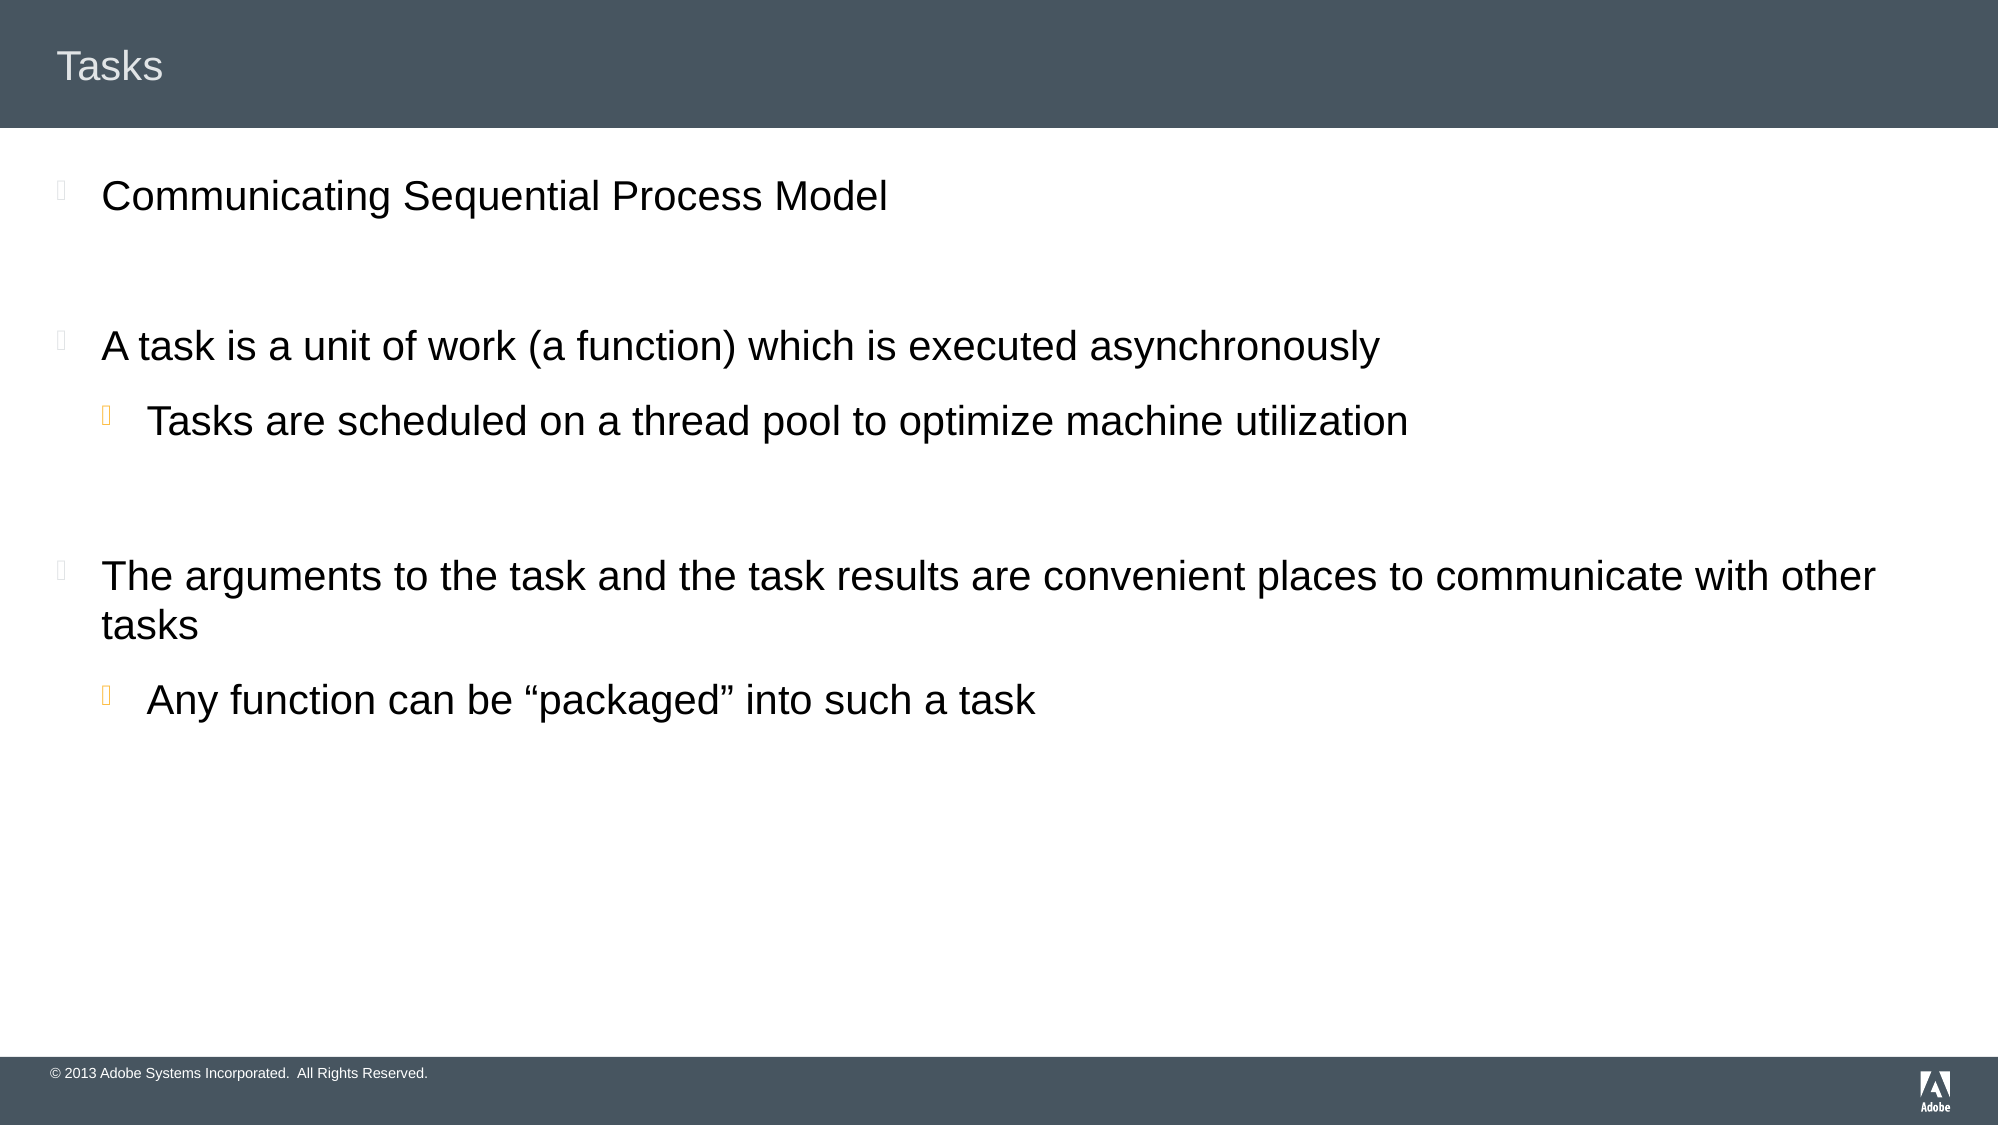

# Tasks
Communicating Sequential Process Model

A task is a unit of work (a function) which is executed asynchronously
Tasks are scheduled on a thread pool to optimize machine utilization

The arguments to the task and the task results are convenient places to communicate with other tasks
Any function can be “packaged” into such a task
53